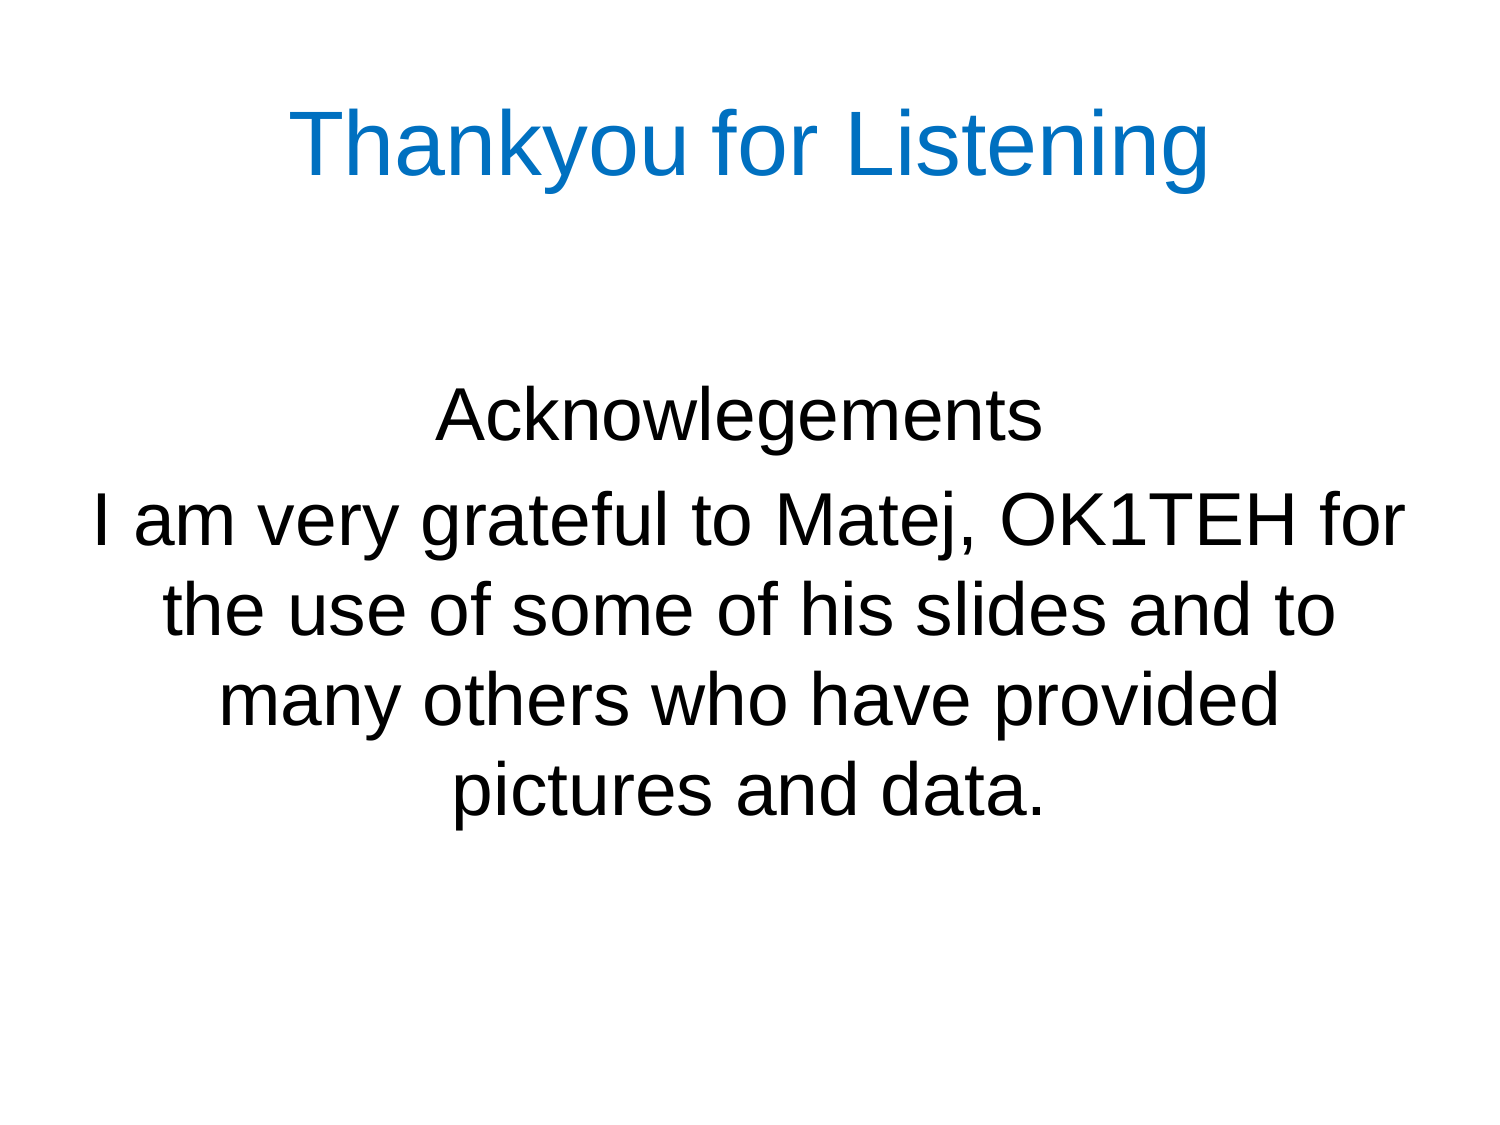

# Thankyou for Listening

Acknowlegements
I am very grateful to Matej, OK1TEH for the use of some of his slides and to many others who have provided pictures and data.